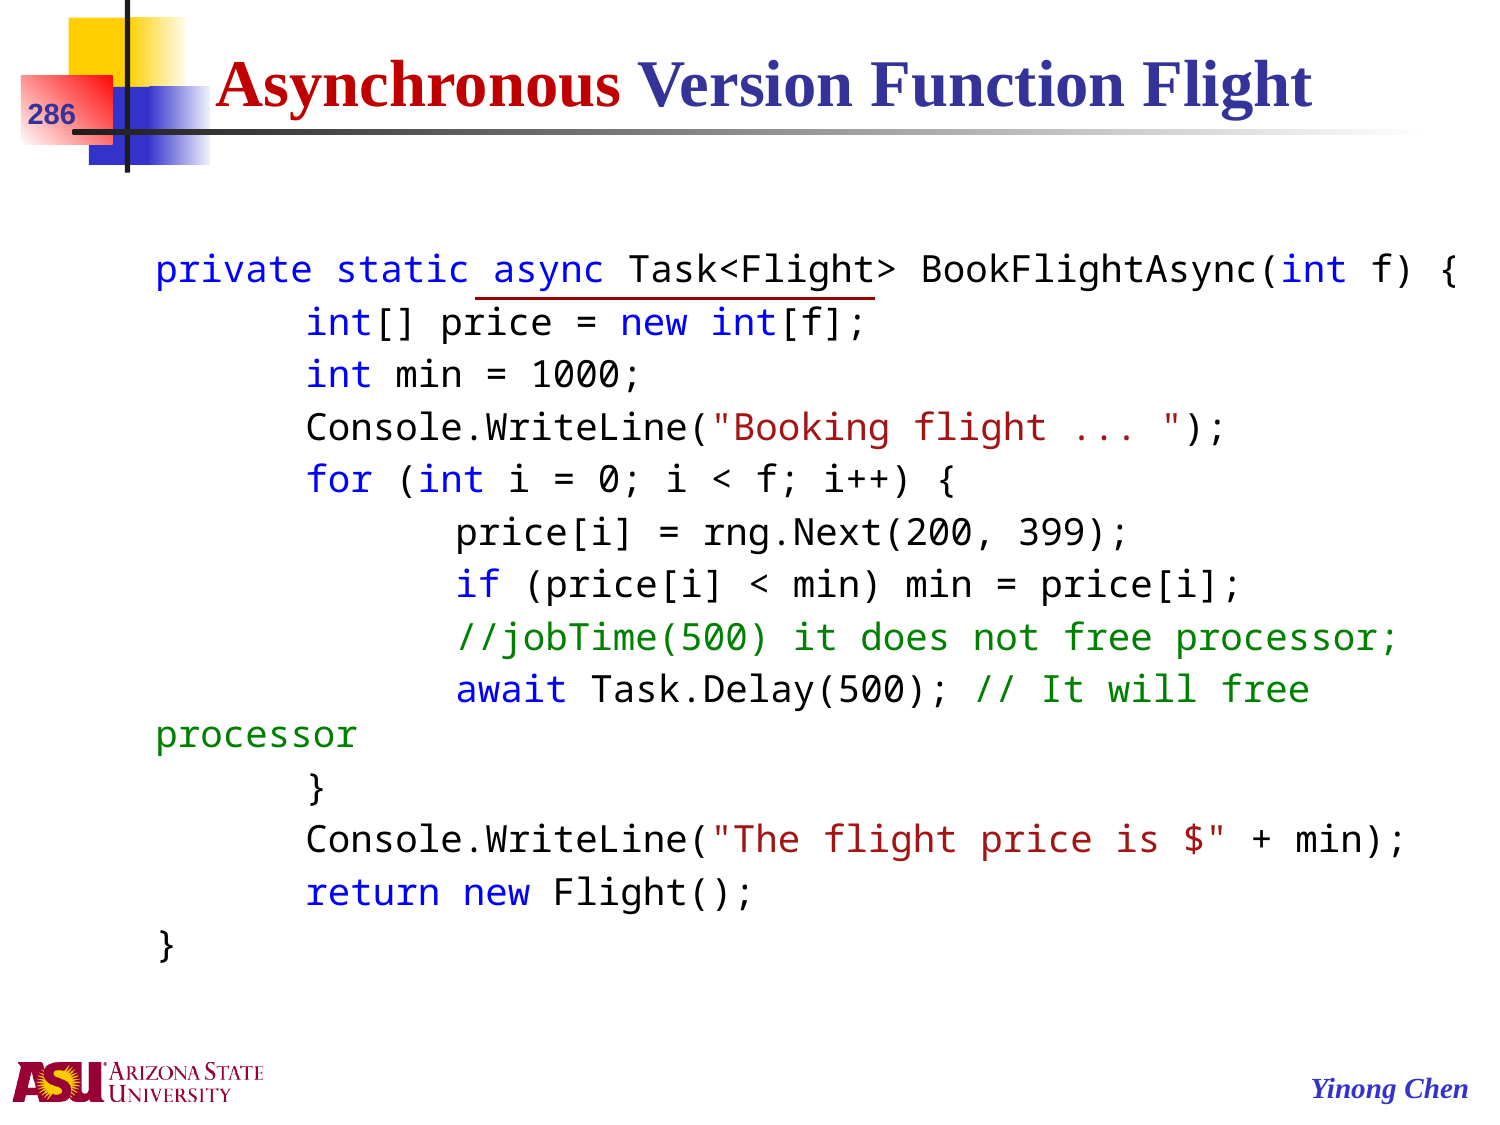

# Asynchronous Version Function Flight
286
private static async Task<Flight> BookFlightAsync(int f) {
	int[] price = new int[f];
	int min = 1000;
	Console.WriteLine("Booking flight ... ");
	for (int i = 0; i < f; i++) {
		price[i] = rng.Next(200, 399);
		if (price[i] < min) min = price[i];
		//jobTime(500) it does not free processor;
		await Task.Delay(500); // It will free processor
	}
	Console.WriteLine("The flight price is $" + min);
	return new Flight();
}